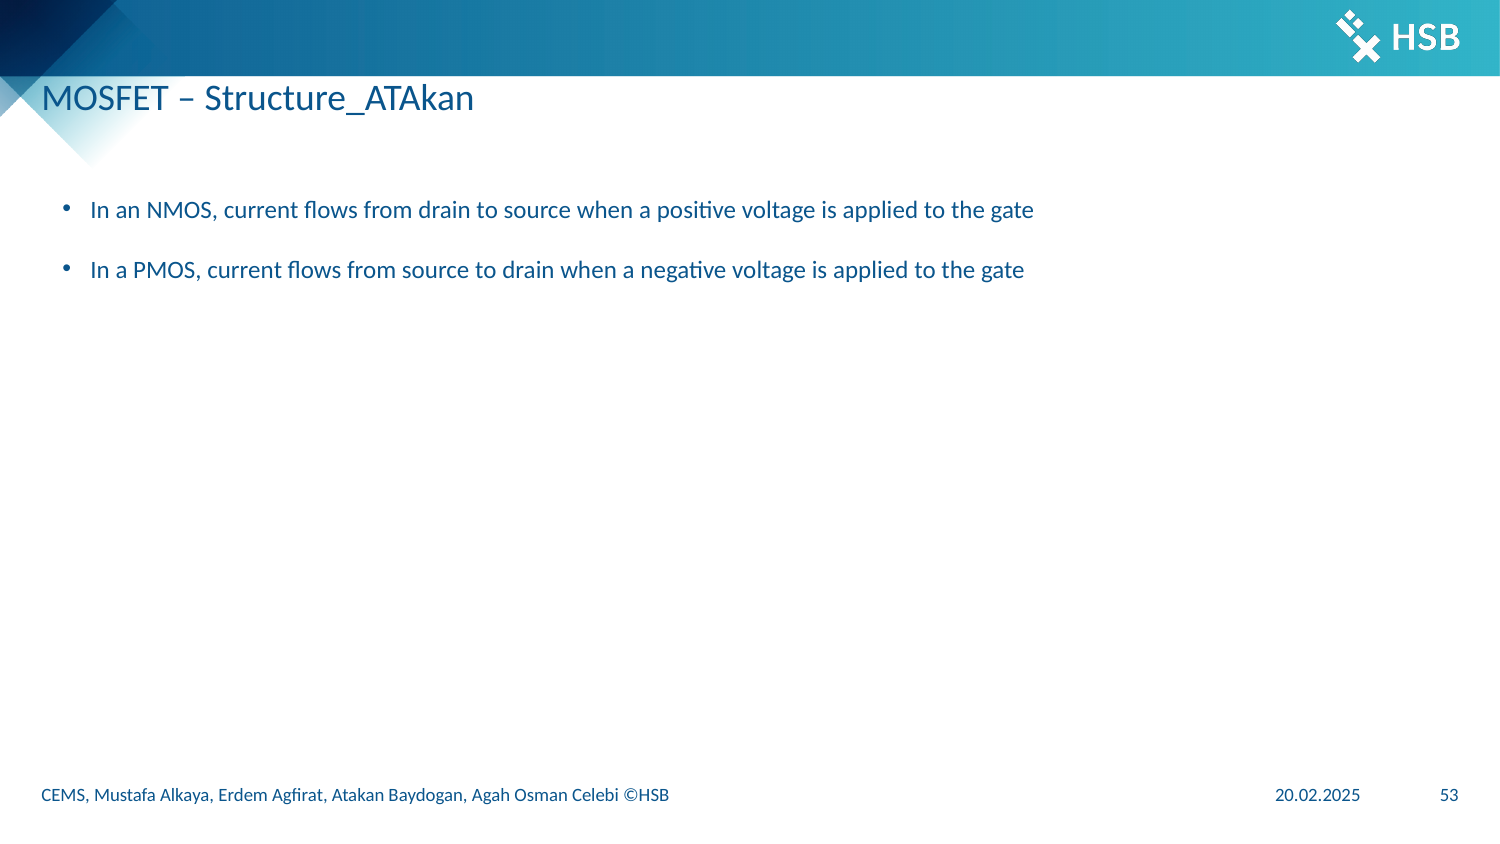

# MOSFET – Structure_ATAkan

In an NMOS, current flows from drain to source when a positive voltage is applied to the gate

In a PMOS, current flows from source to drain when a negative voltage is applied to the gate

CEMS, Mustafa Alkaya, Erdem Agfirat, Atakan Baydogan, Agah Osman Celebi ©HSB
20.02.2025
53